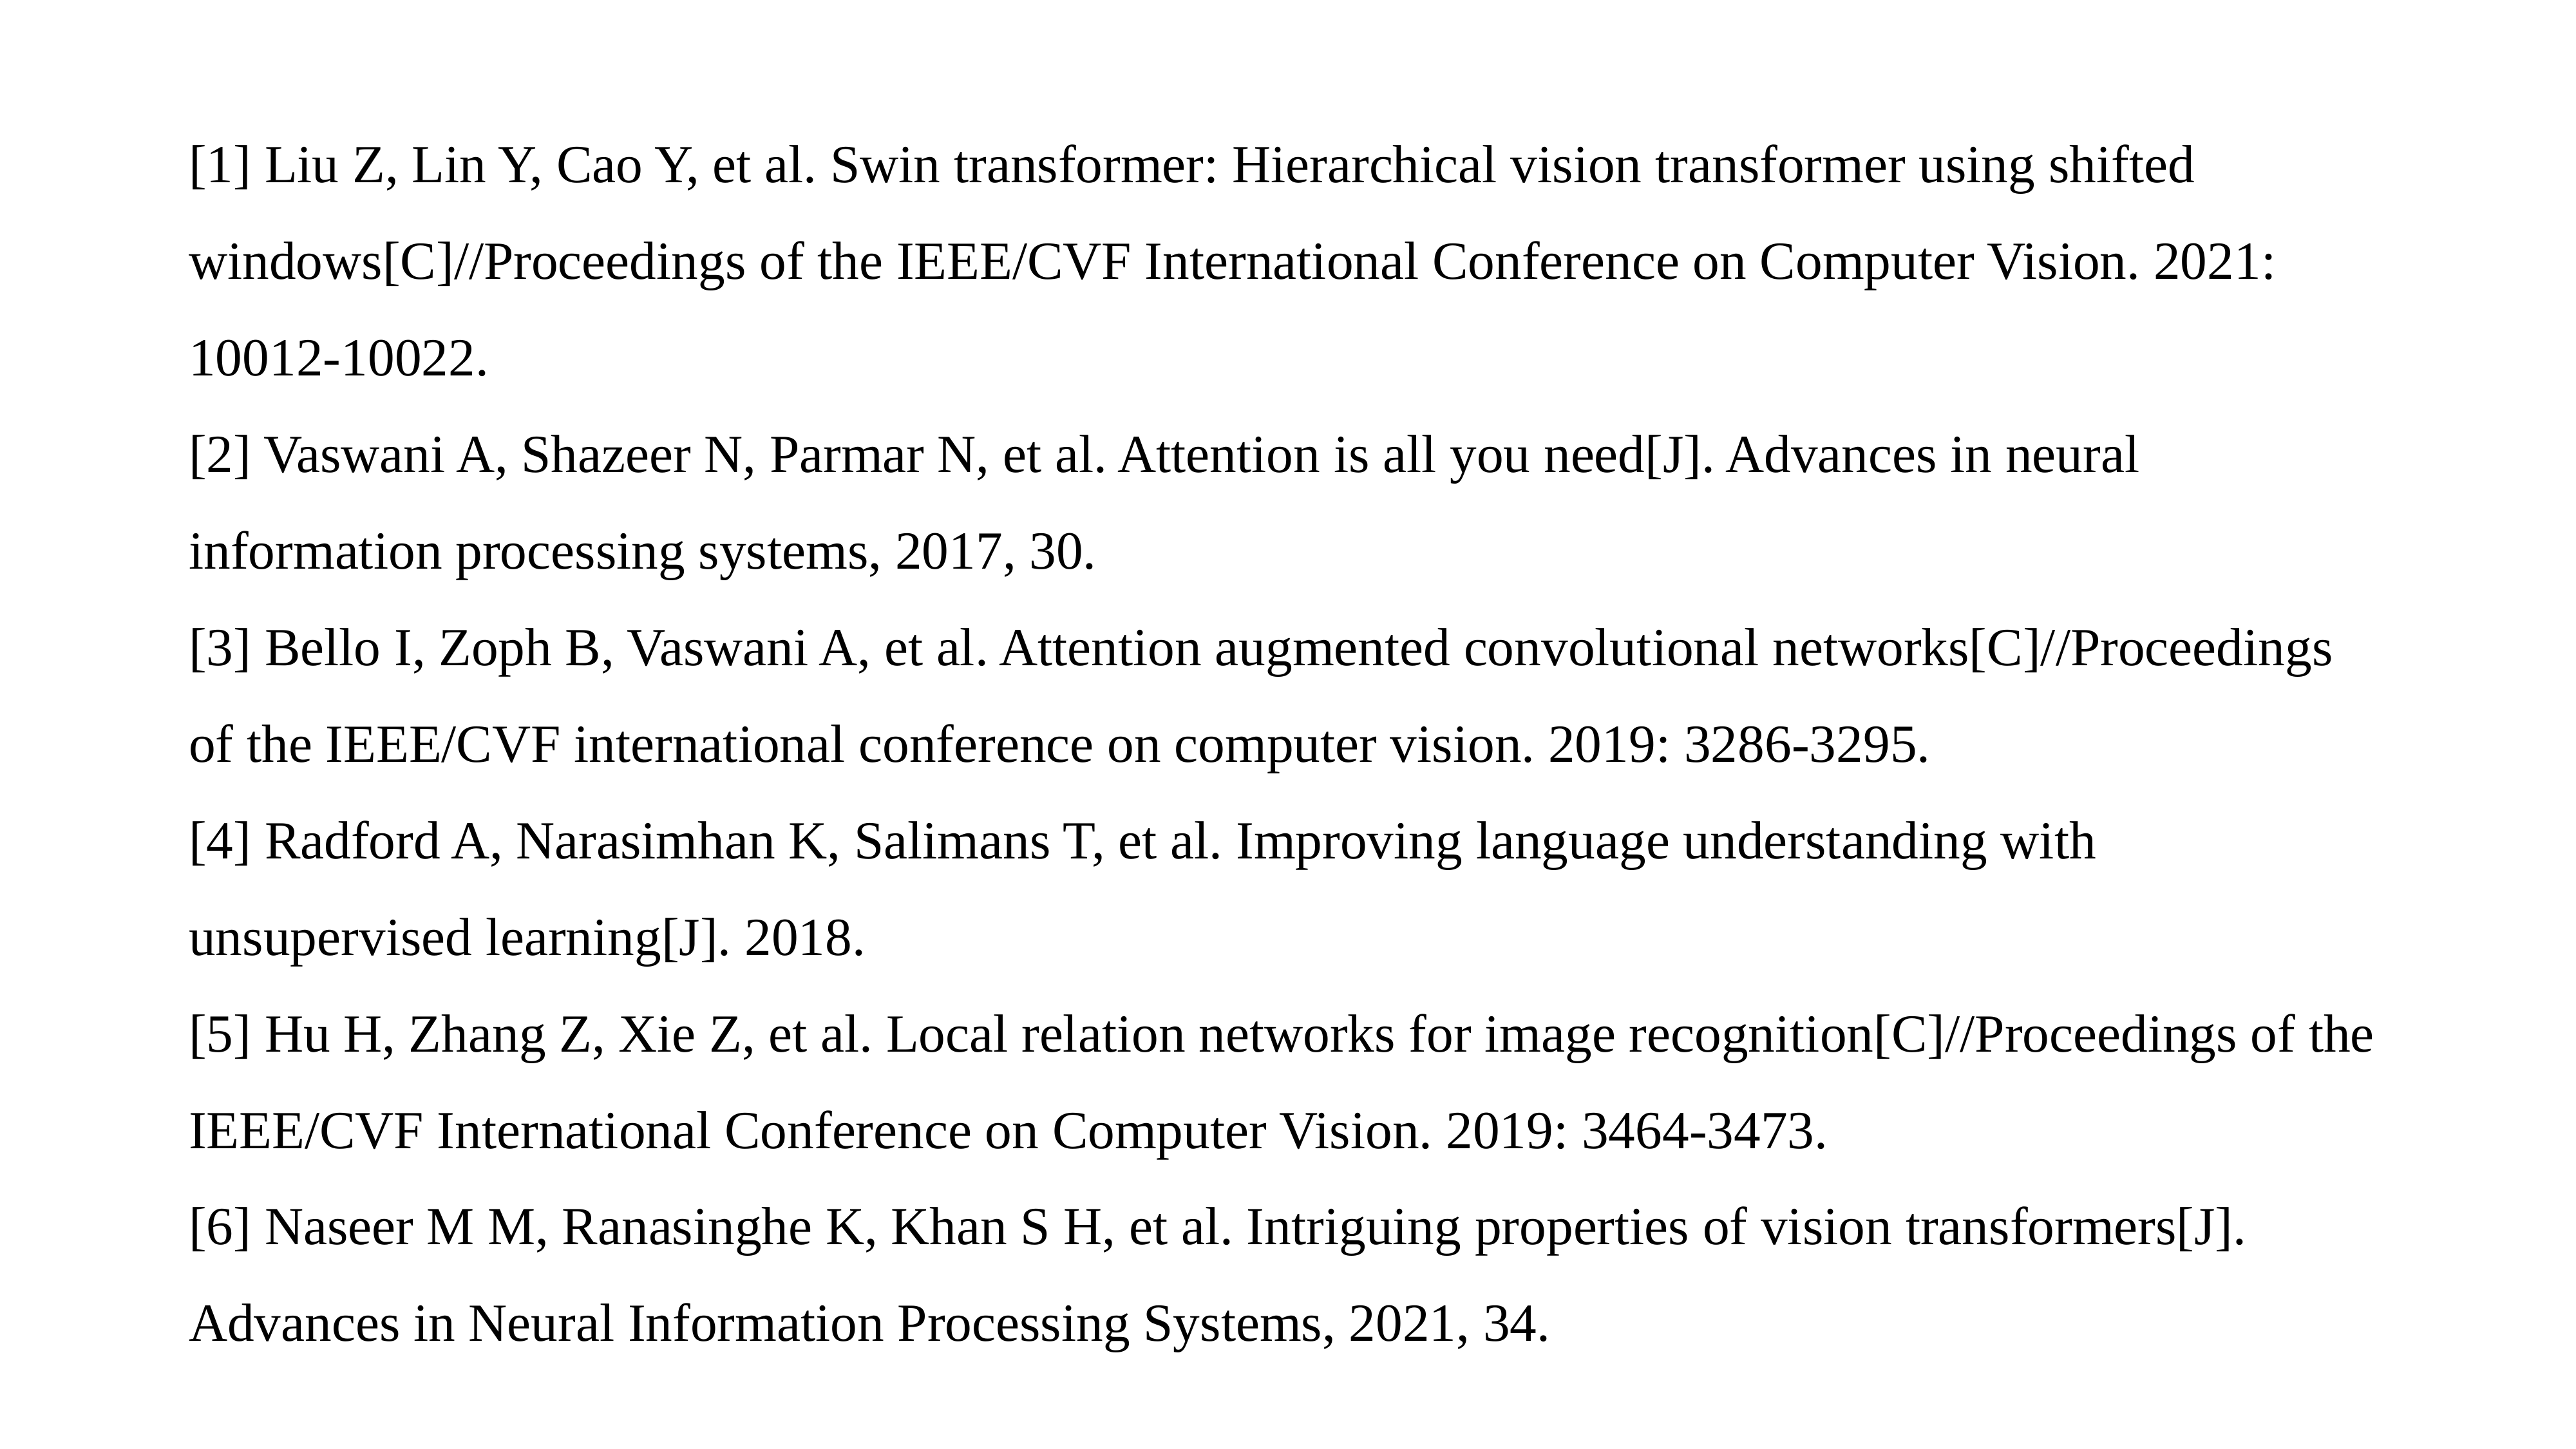

[1] Liu Z, Lin Y, Cao Y, et al. Swin transformer: Hierarchical vision transformer using shifted windows[C]//Proceedings of the IEEE/CVF International Conference on Computer Vision. 2021: 10012-10022.
[2] Vaswani A, Shazeer N, Parmar N, et al. Attention is all you need[J]. Advances in neural information processing systems, 2017, 30.
[3] Bello I, Zoph B, Vaswani A, et al. Attention augmented convolutional networks[C]//Proceedings of the IEEE/CVF international conference on computer vision. 2019: 3286-3295.
[4] Radford A, Narasimhan K, Salimans T, et al. Improving language understanding with unsupervised learning[J]. 2018.
[5] Hu H, Zhang Z, Xie Z, et al. Local relation networks for image recognition[C]//Proceedings of the IEEE/CVF International Conference on Computer Vision. 2019: 3464-3473.
[6] Naseer M M, Ranasinghe K, Khan S H, et al. Intriguing properties of vision transformers[J]. Advances in Neural Information Processing Systems, 2021, 34.